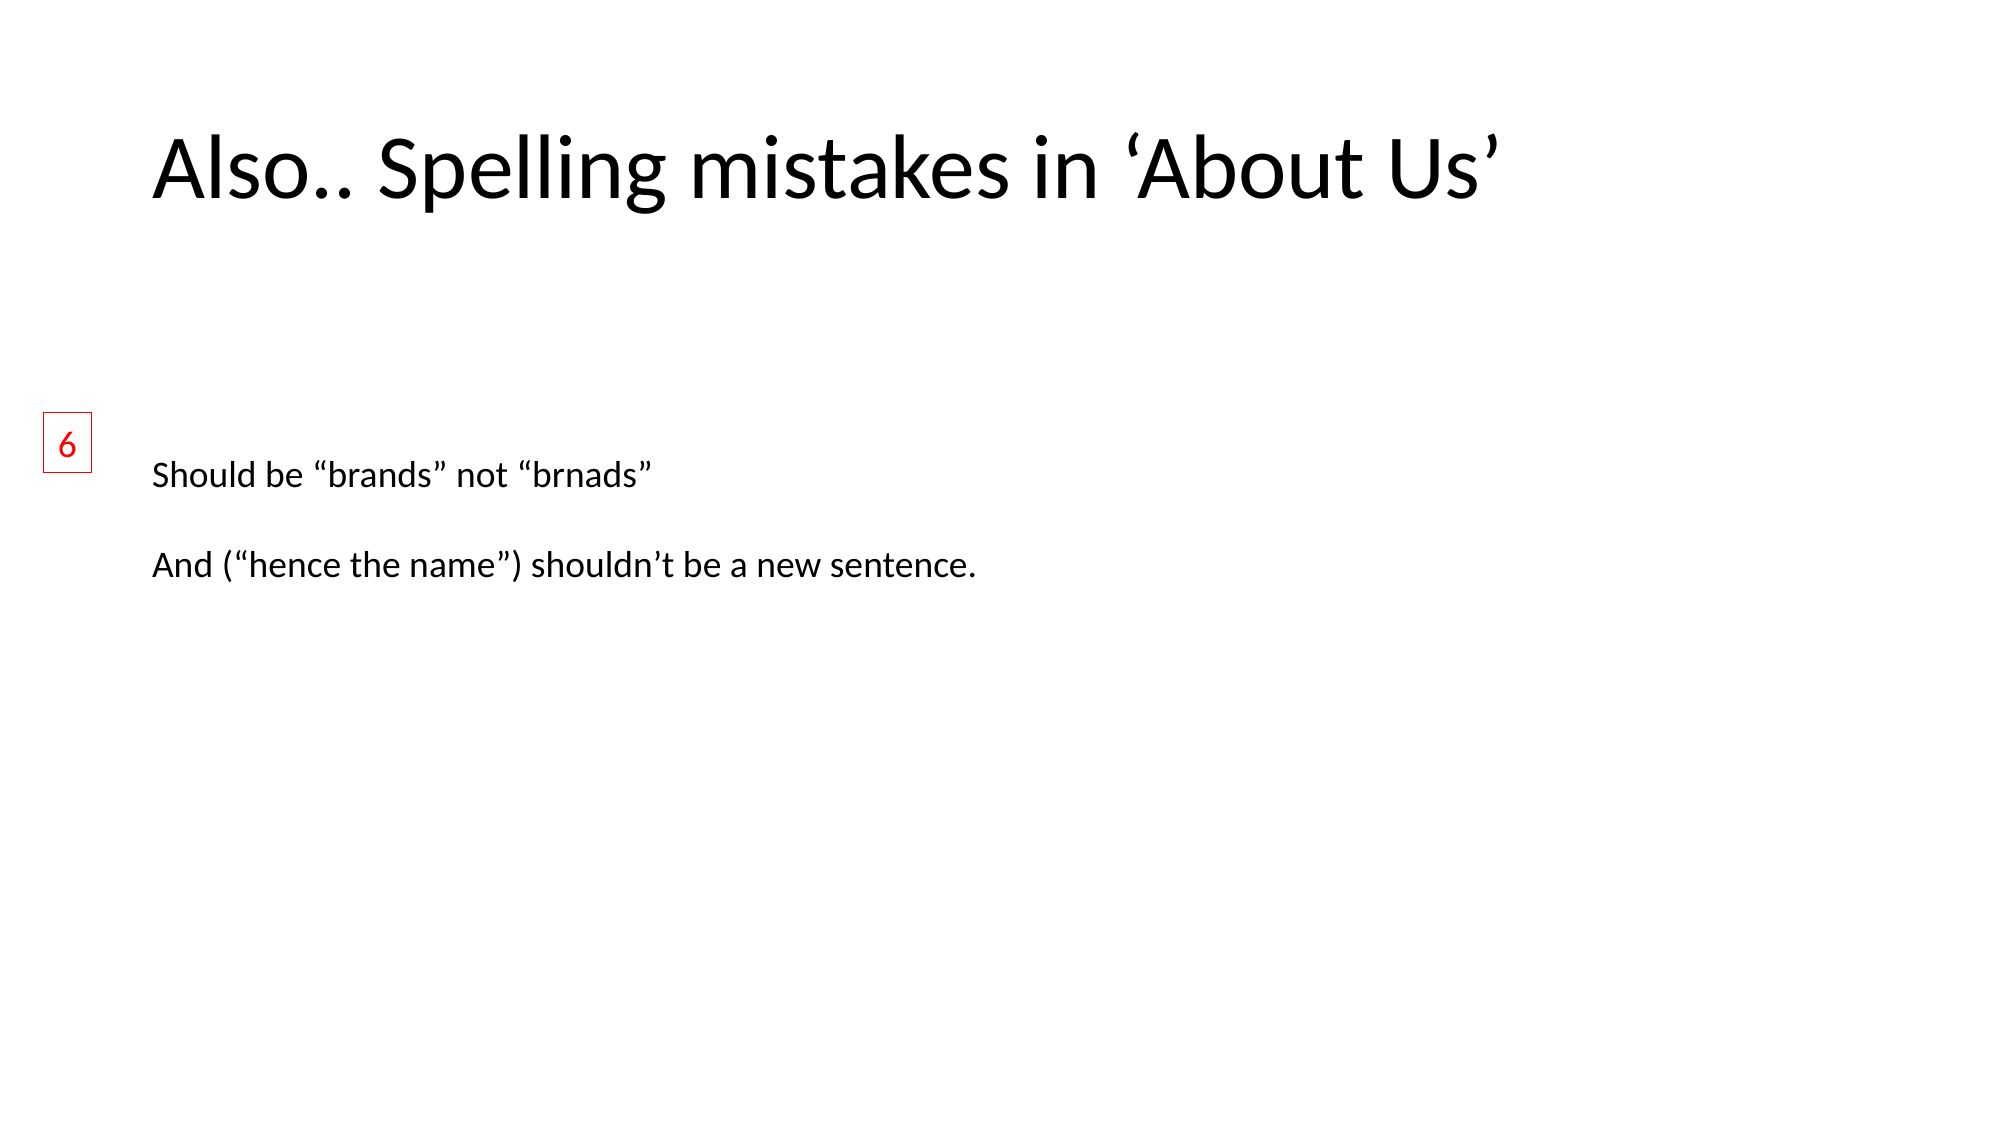

# Also.. Spelling mistakes in ‘About Us’
6
Should be “brands” not “brnads”

And (“hence the name”) shouldn’t be a new sentence.